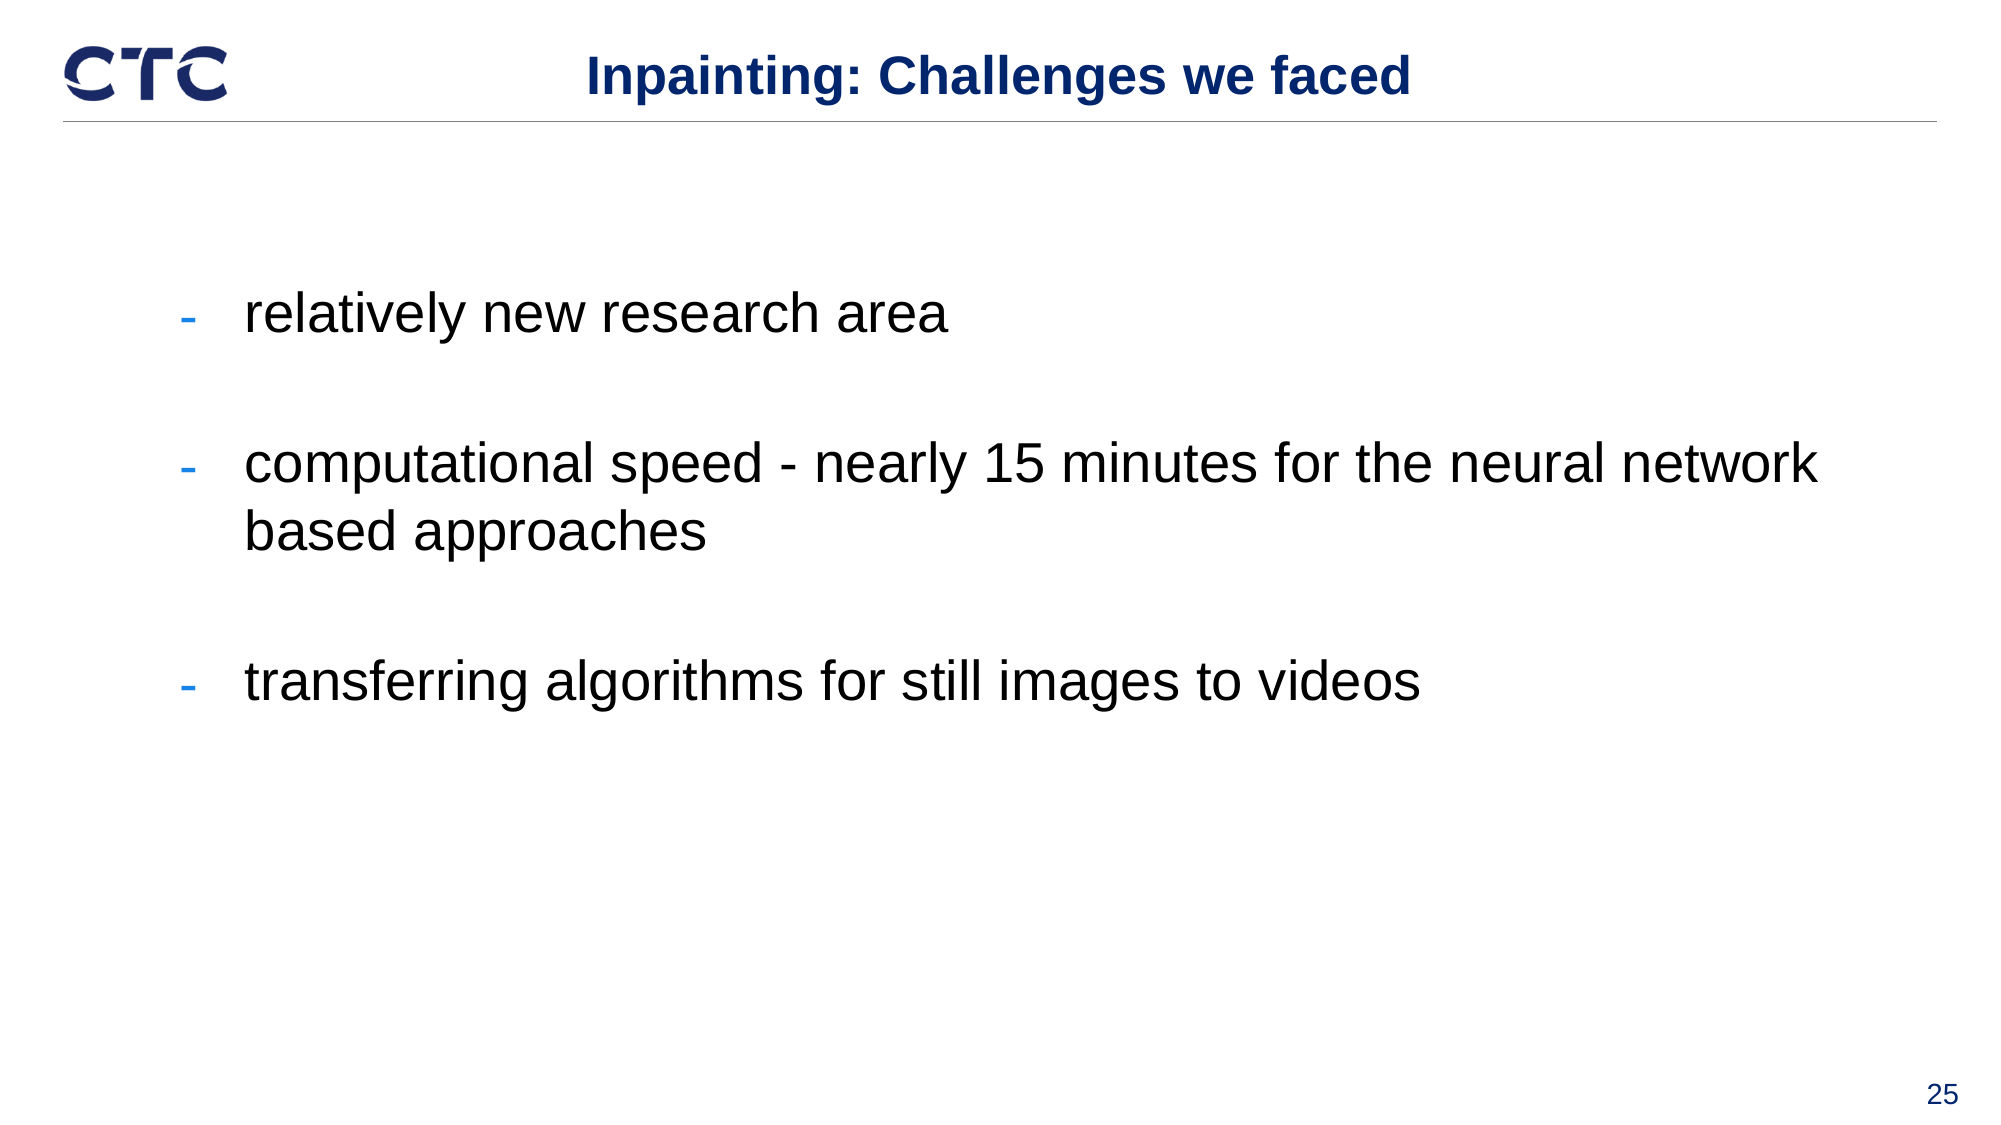

# Inpainting: Challenges we faced

relatively new research area

computational speed - nearly 15 minutes for the neural network based approaches

transferring algorithms for still images to videos
25